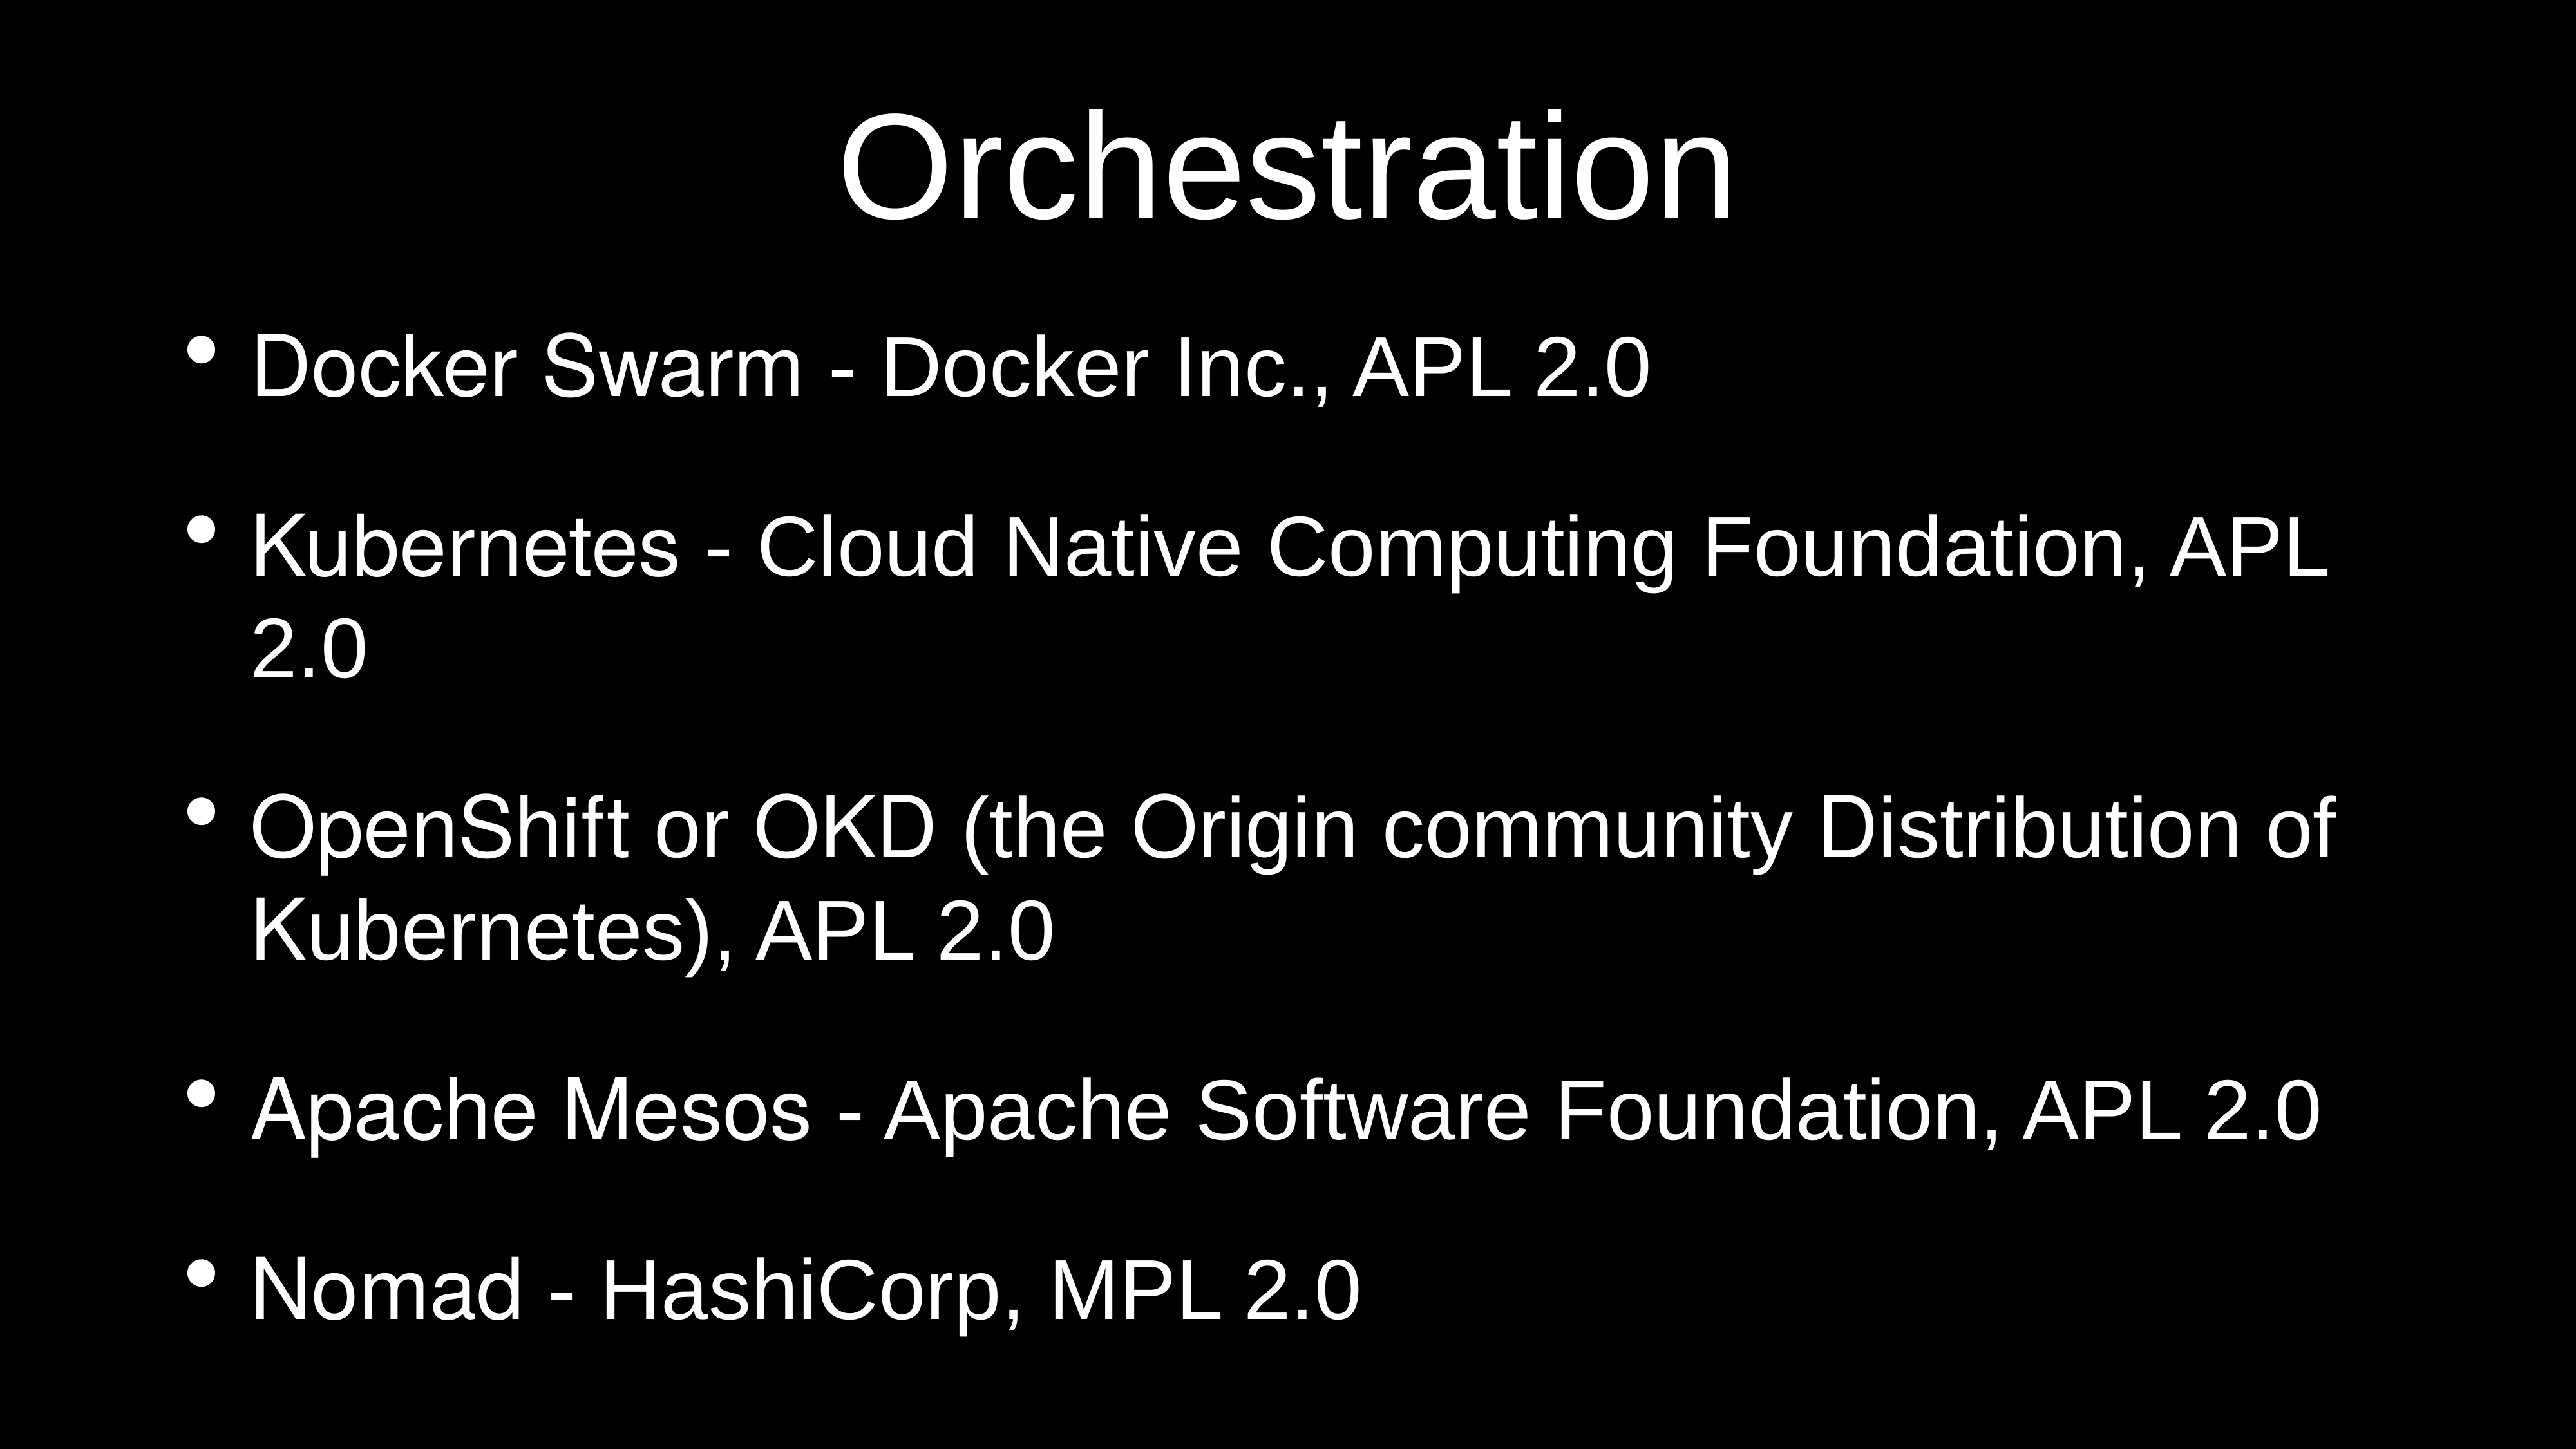

# Orchestration
Docker Swarm - Docker Inc., APL 2.0
Kubernetes - Cloud Native Computing Foundation, APL 2.0
OpenShift or OKD (the Origin community Distribution of Kubernetes), APL 2.0
Apache Mesos - Apache Software Foundation, APL 2.0
Nomad - HashiCorp, MPL 2.0